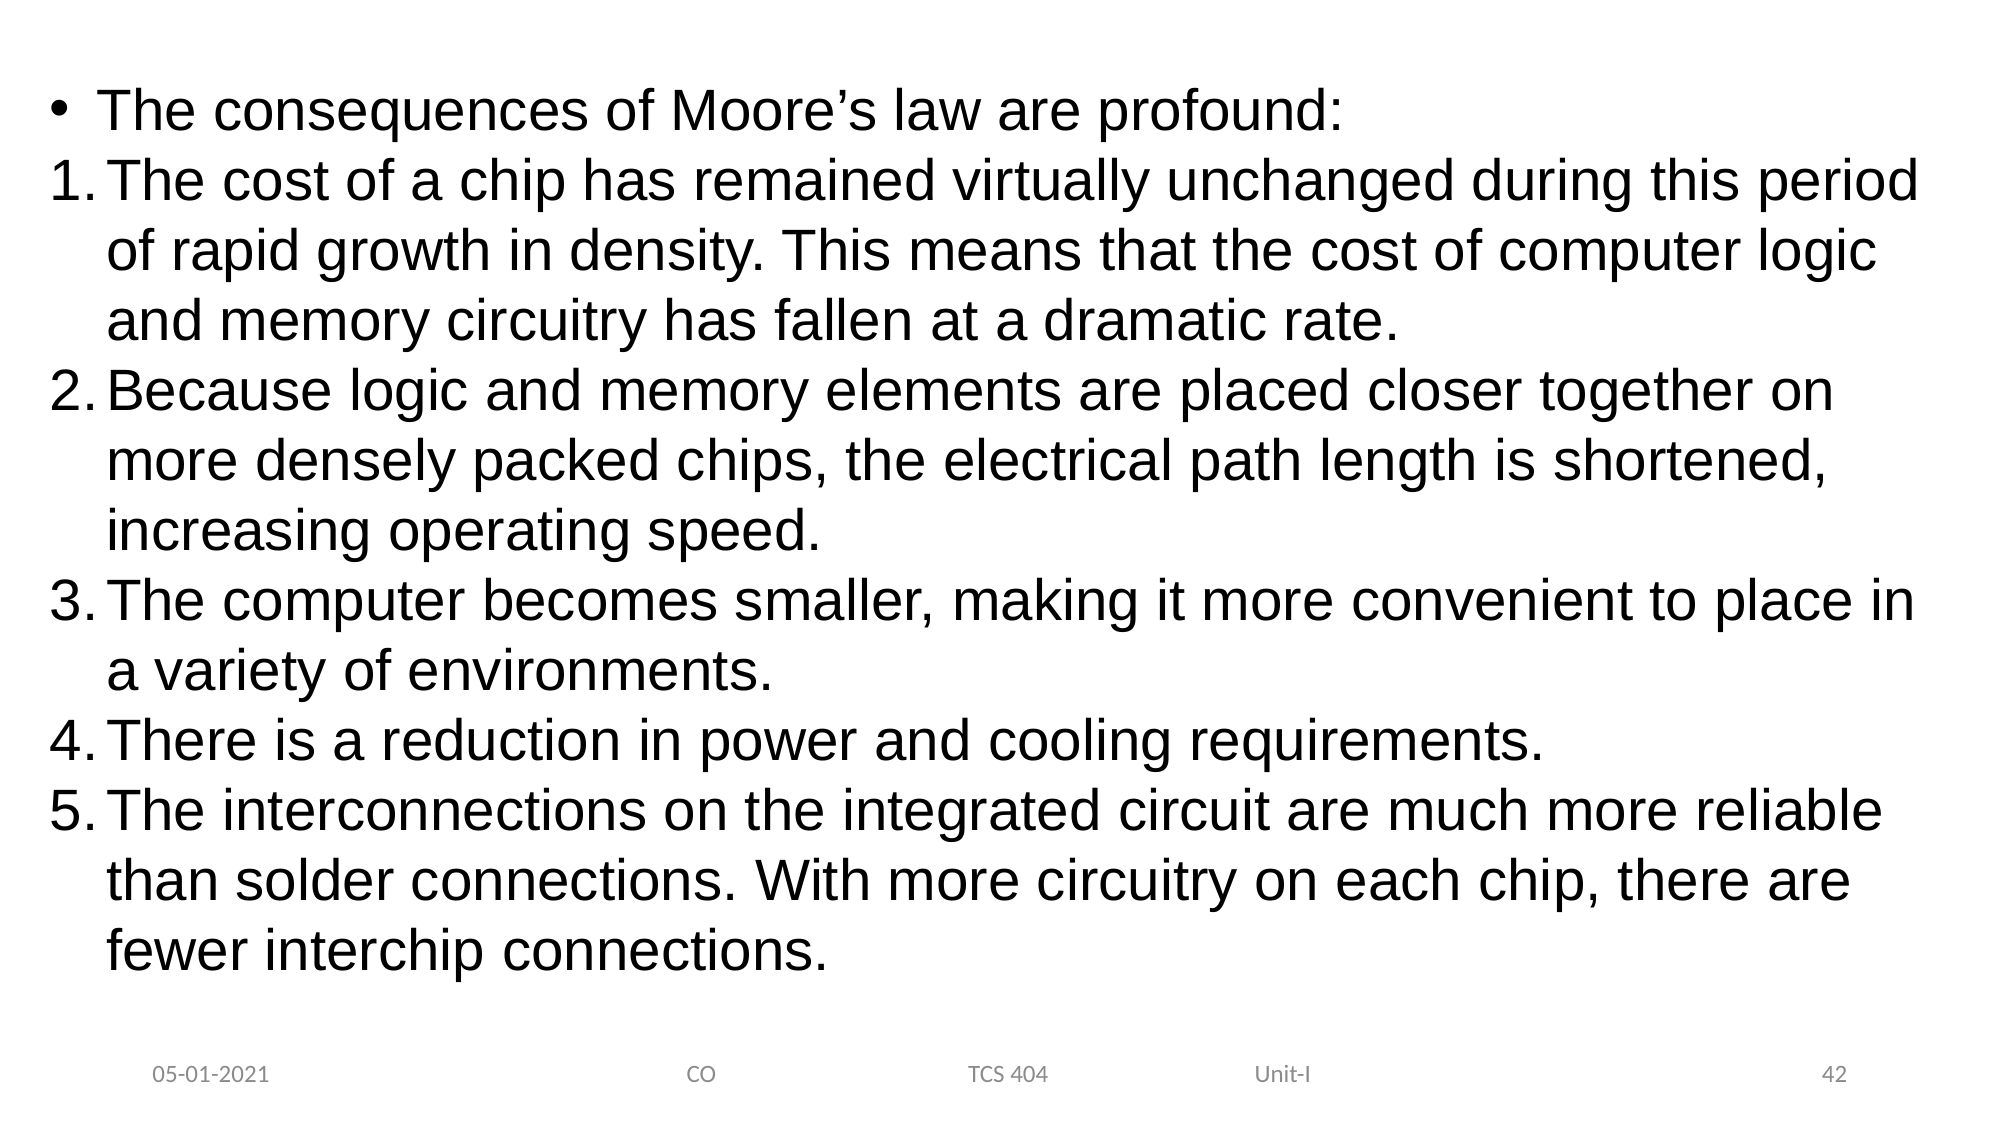

The consequences of Moore’s law are profound:
The cost of a chip has remained virtually unchanged during this period of rapid growth in density. This means that the cost of computer logic and memory circuitry has fallen at a dramatic rate.
Because logic and memory elements are placed closer together on more densely packed chips, the electrical path length is shortened, increasing operating speed.
The computer becomes smaller, making it more convenient to place in a variety of environments.
There is a reduction in power and cooling requirements.
The interconnections on the integrated circuit are much more reliable than solder connections. With more circuitry on each chip, there are fewer interchip connections.
05-01-2021
CO                                            TCS 404                                    Unit-I
42